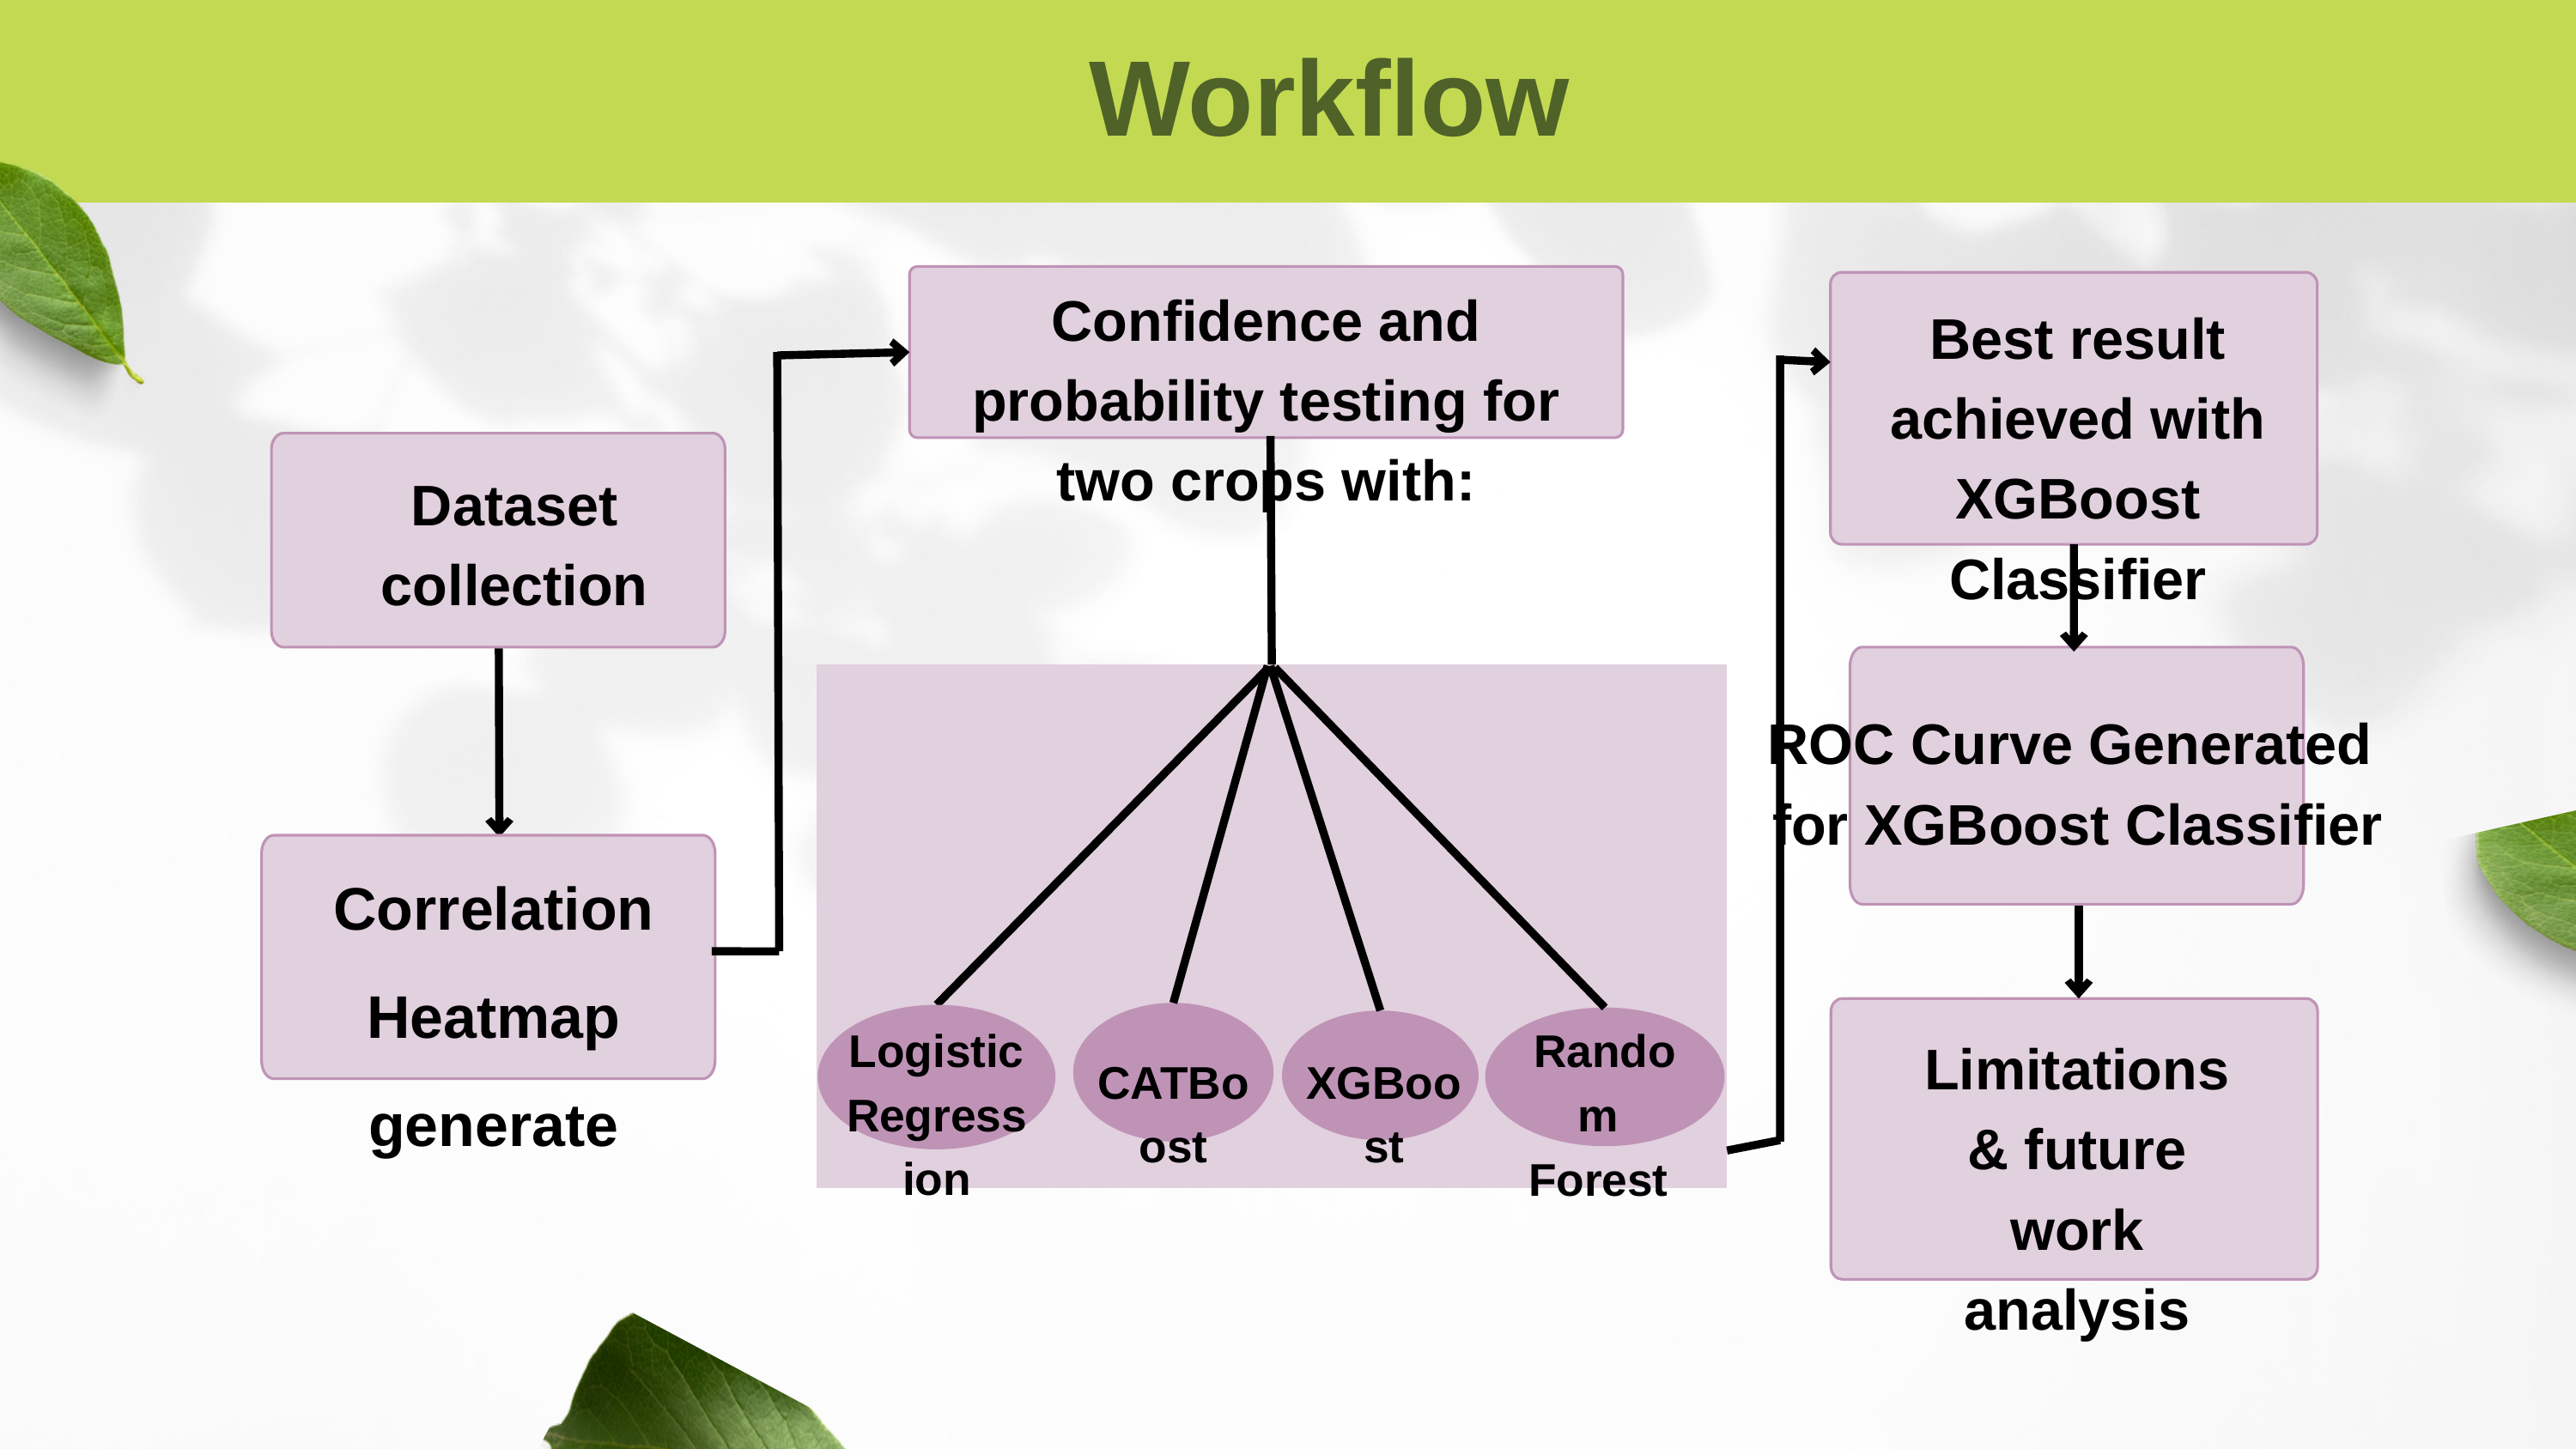

Workflow

Confidence and probability testing for two crops with:

Best result achieved with XGBoost Classifier

Dataset collection

ROC Curve Generated
for XGBoost Classifier

Correlation Heatmap generate

Logistic
Regression
Random
Forest
Limitations & future work analysis
CATBoost
XGBoost